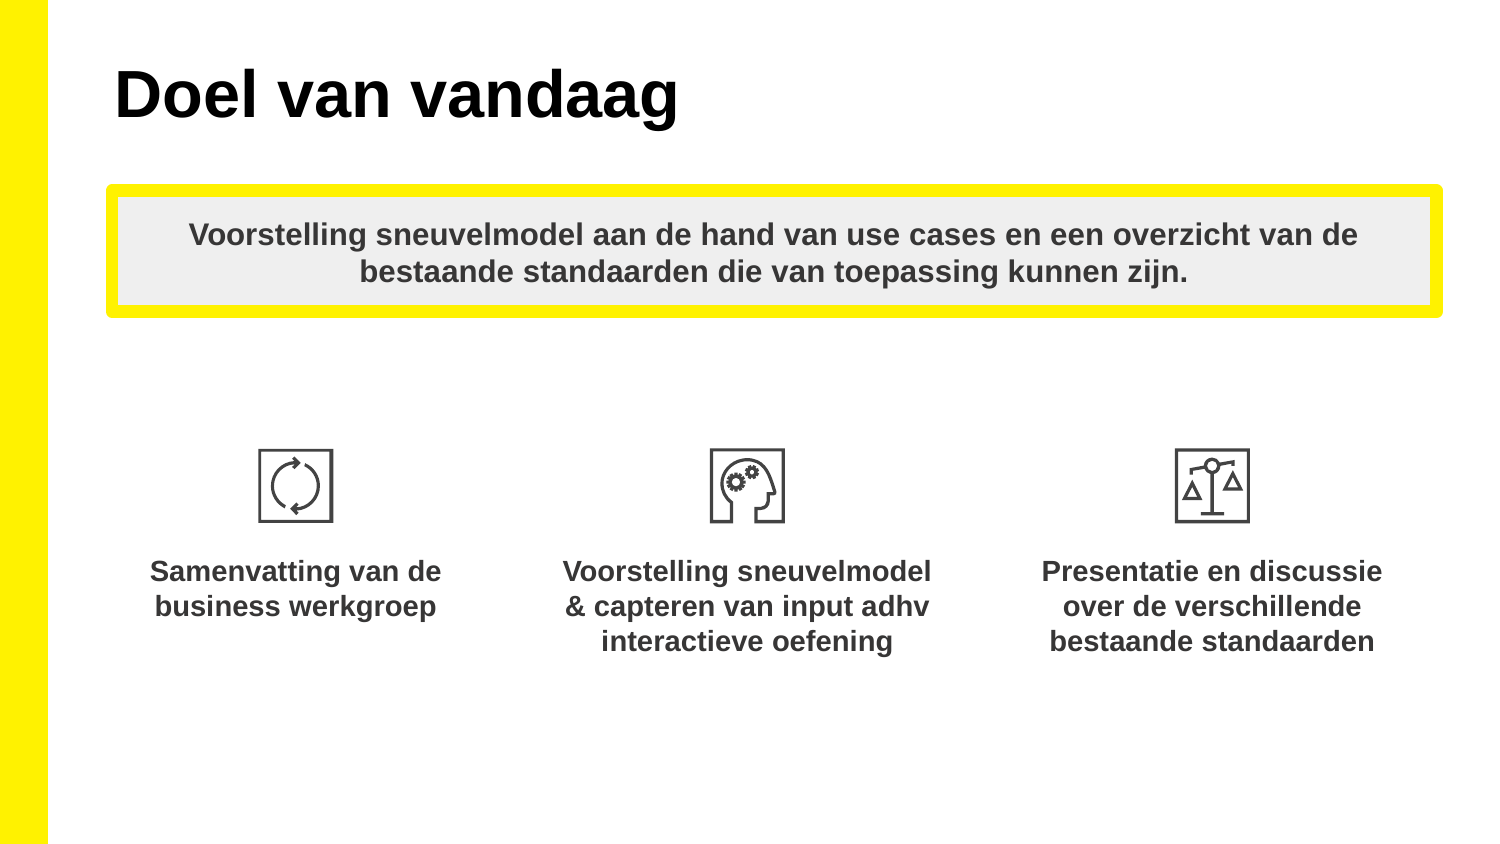

Doel van vandaag
Voorstelling sneuvelmodel aan de hand van use cases en een overzicht van de bestaande standaarden die van toepassing kunnen zijn.

Samenvatting van de business werkgroep
Voorstelling sneuvelmodel & capteren van input adhv interactieve oefening
Presentatie en discussie over de verschillende bestaande standaarden